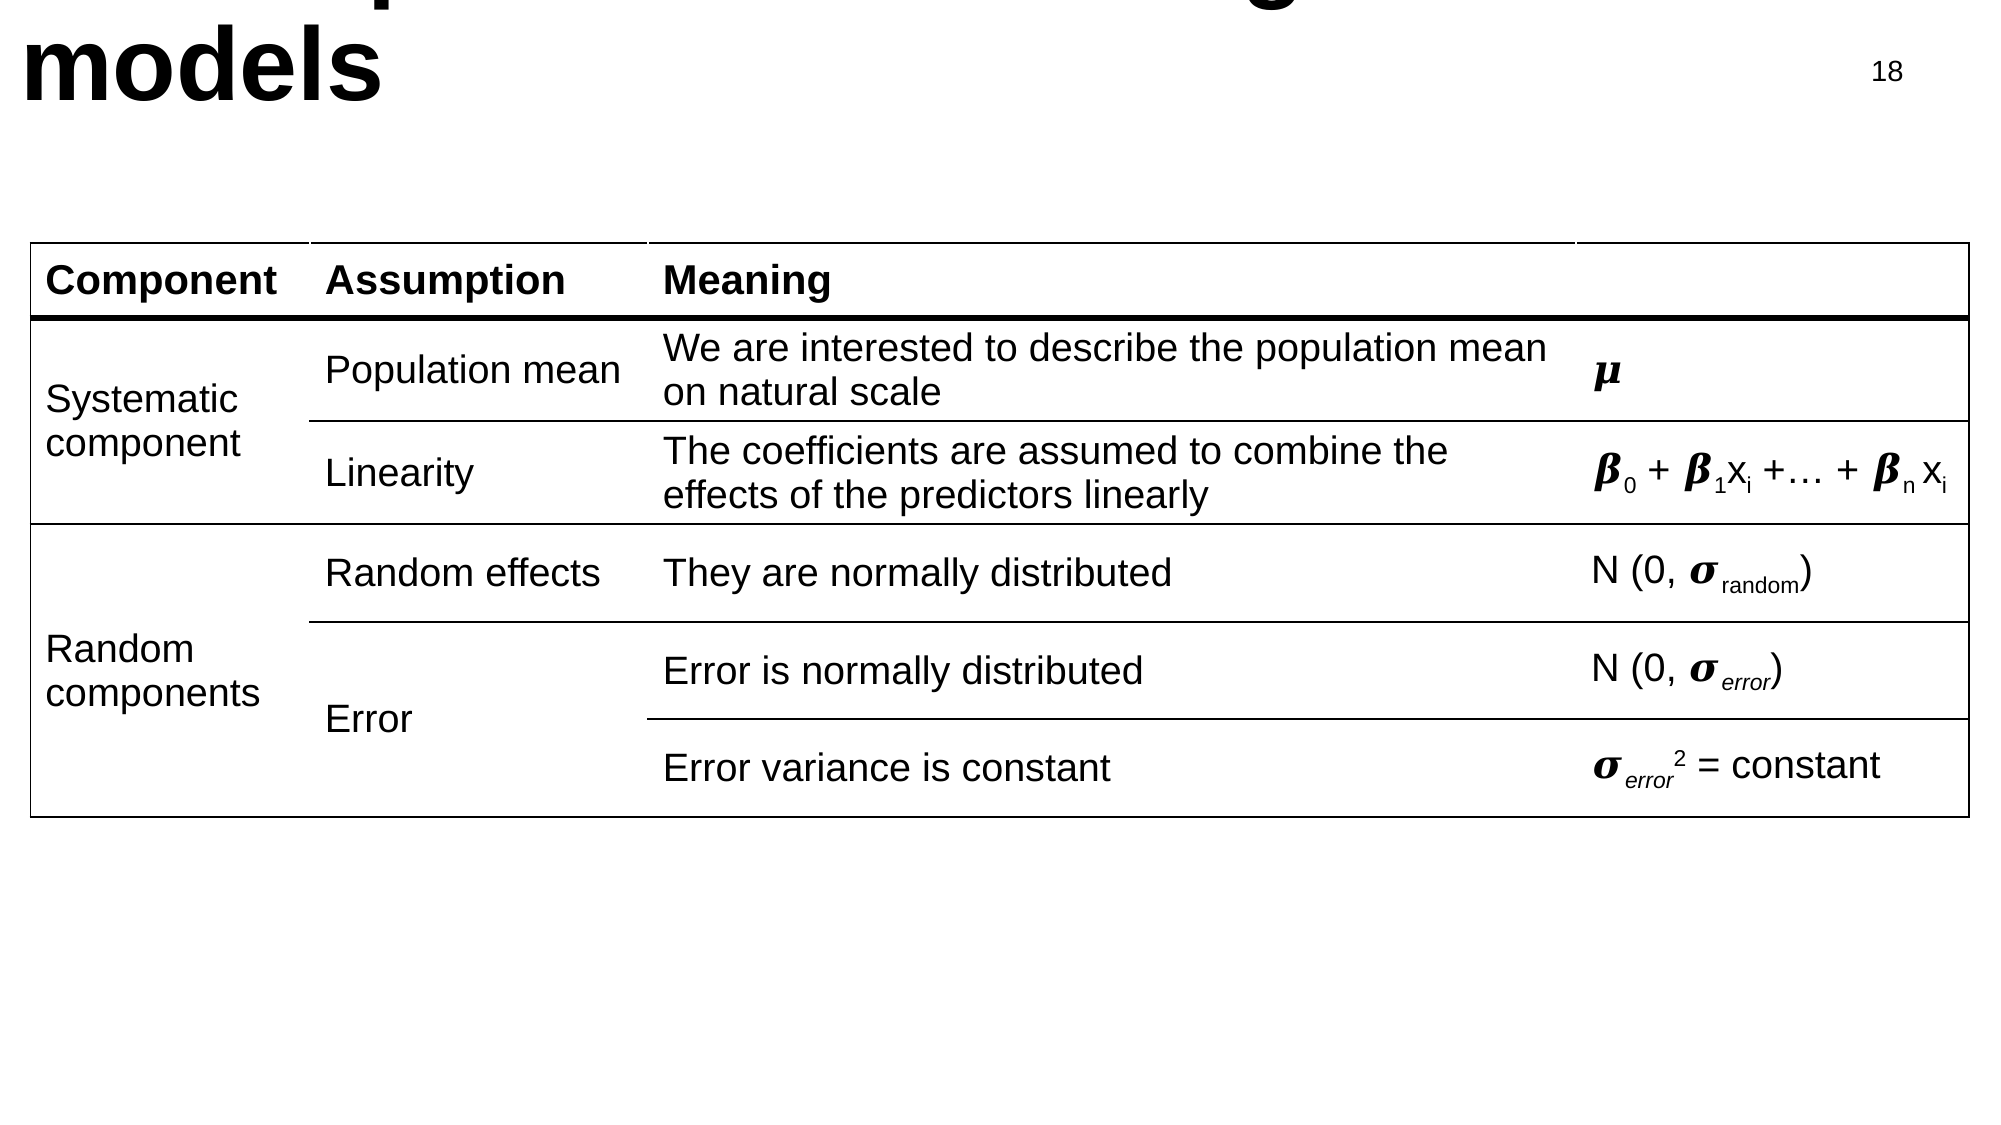

Assumptions of linear regression models
18
| Component | Assumption | Meaning |  |
| --- | --- | --- | --- |
| Systematic component | Population mean | We are interested to describe the population mean on natural scale | 𝝁 |
|  | Linearity | The coefficients are assumed to combine the effects of the predictors linearly | 𝜷0 + 𝜷1xi +… + 𝜷n xi |
| Random components | Random effects | They are normally distributed | N (0, 𝝈random) |
|  | Error | Error is normally distributed | N (0, 𝝈error) |
|  |  | Error variance is constant | 𝝈error2 = constant |